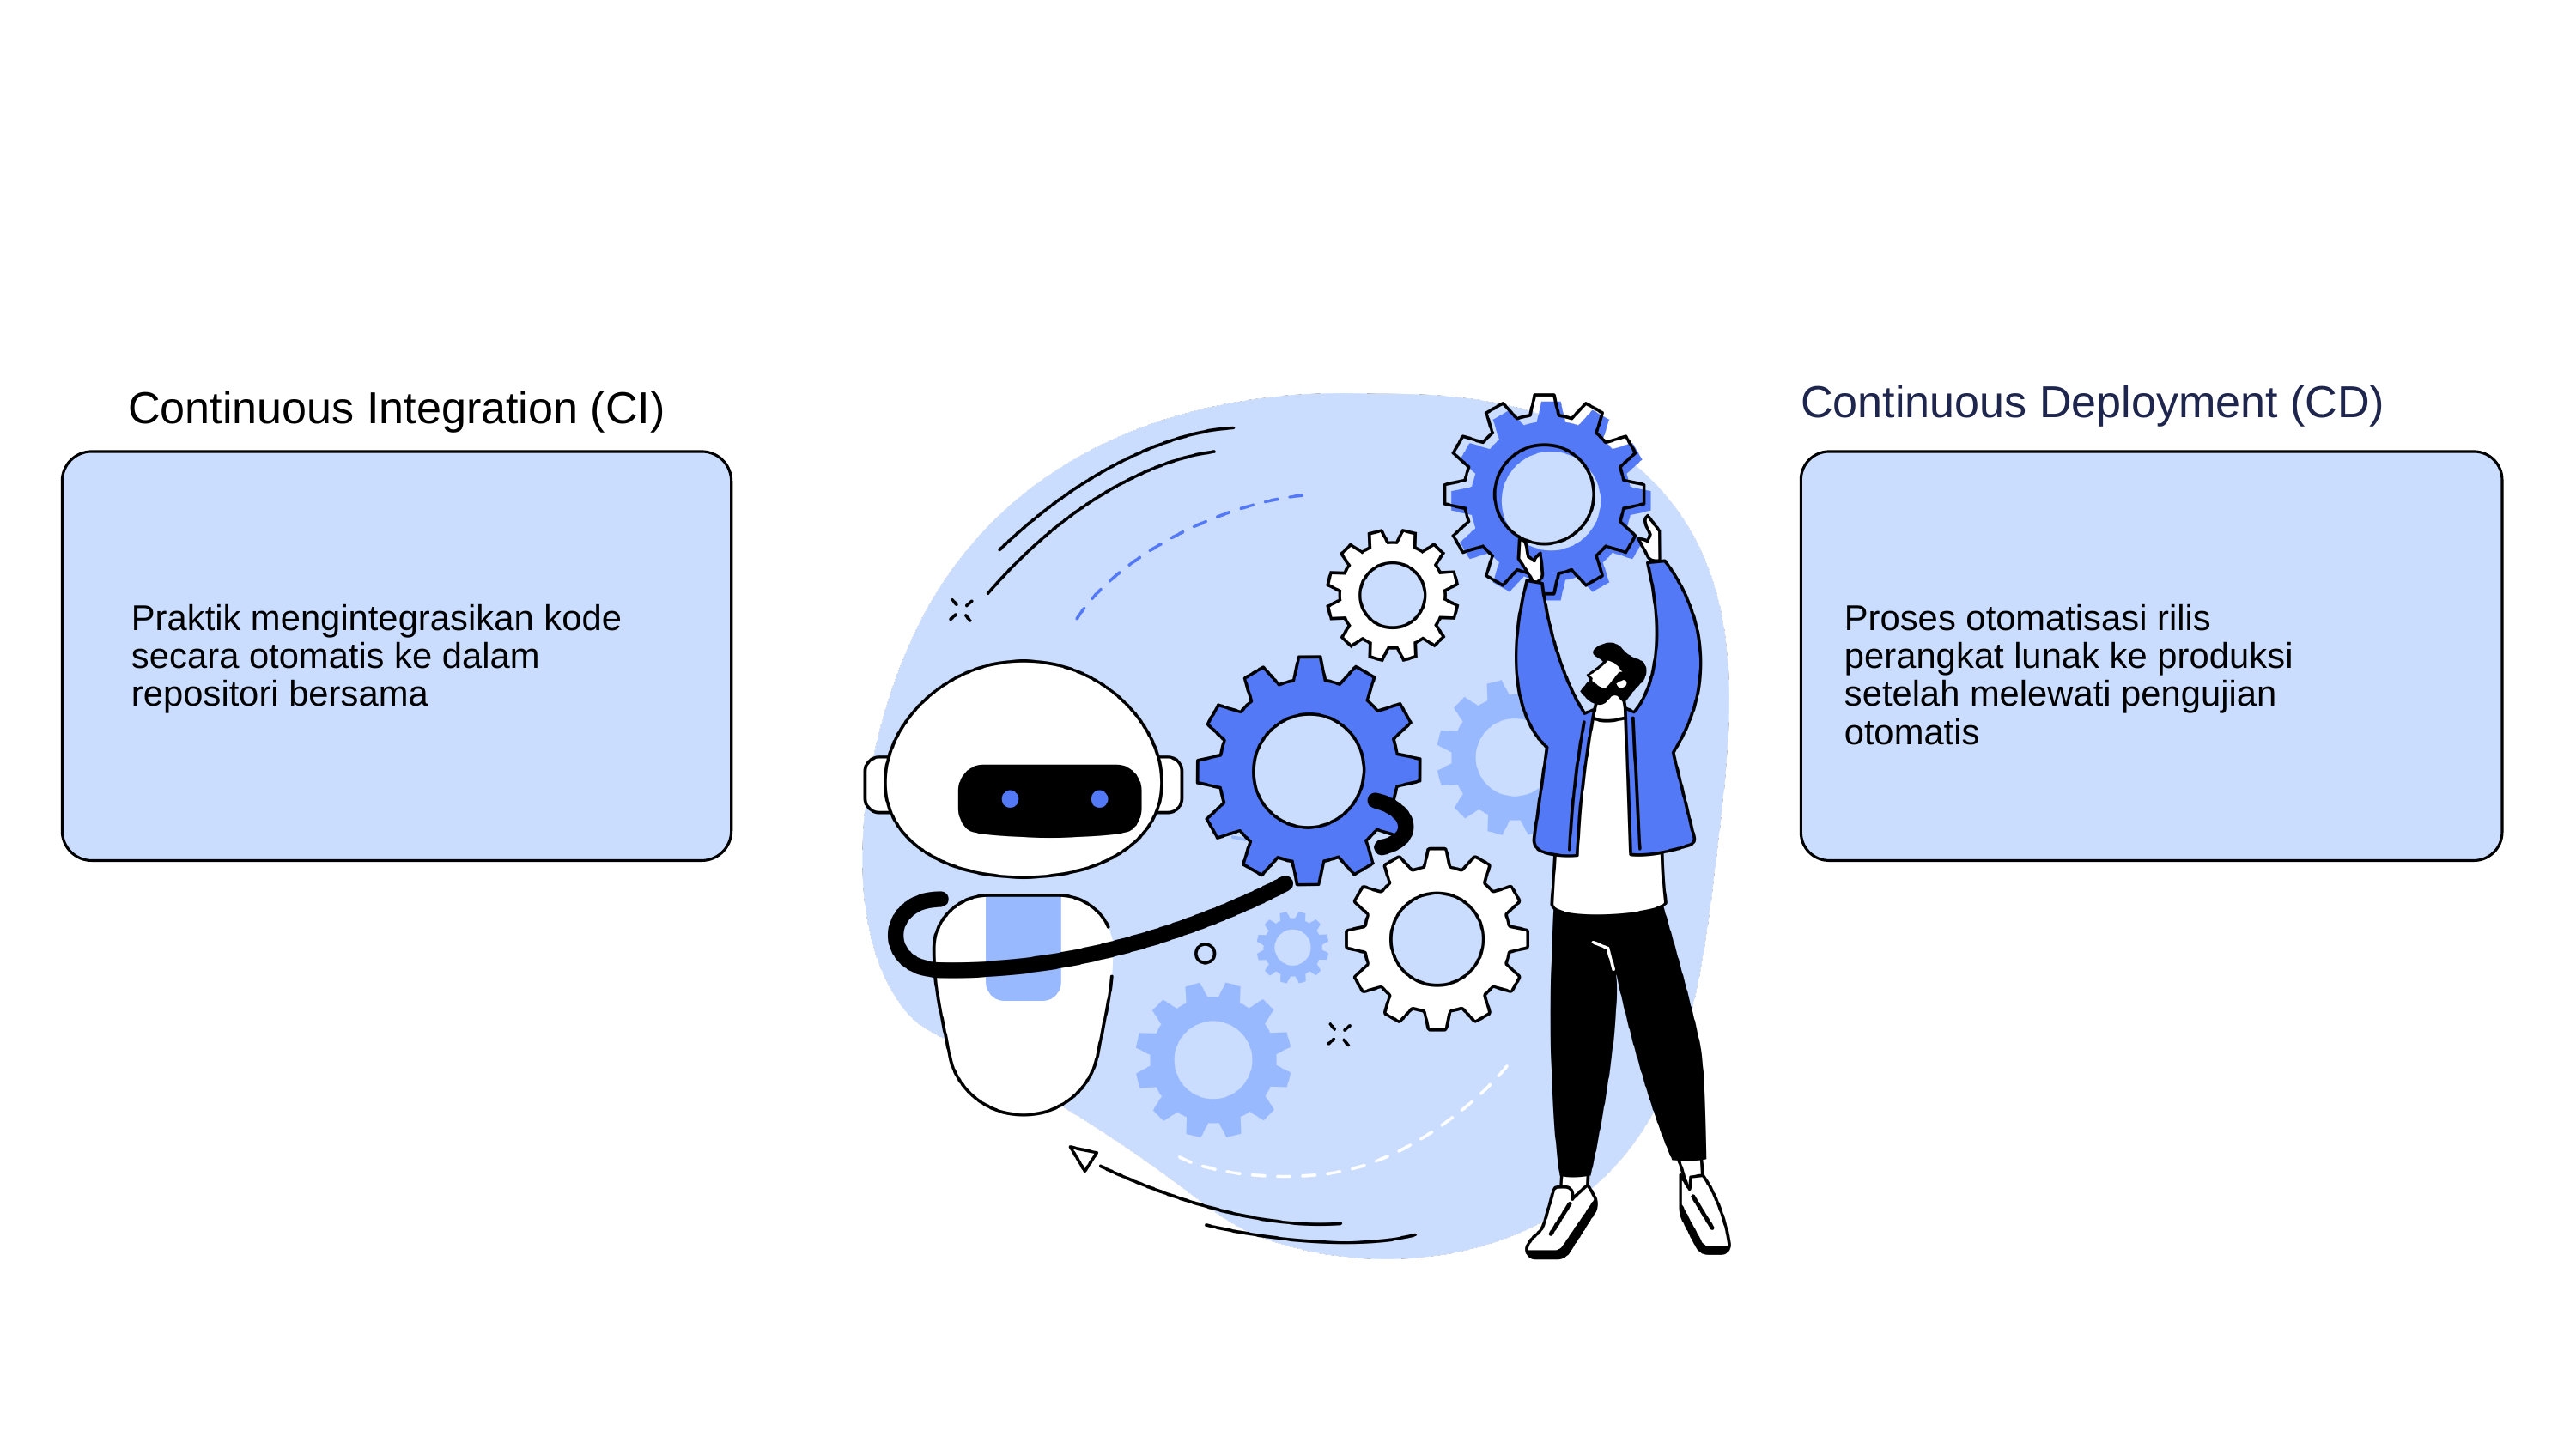

Continuous Deployment (CD)

Continuous Integration (CI)

Praktik mengintegrasikan kode secara otomatis ke dalam repositori bersama
Proses otomatisasi rilis perangkat lunak ke produksi setelah melewati pengujian otomatis